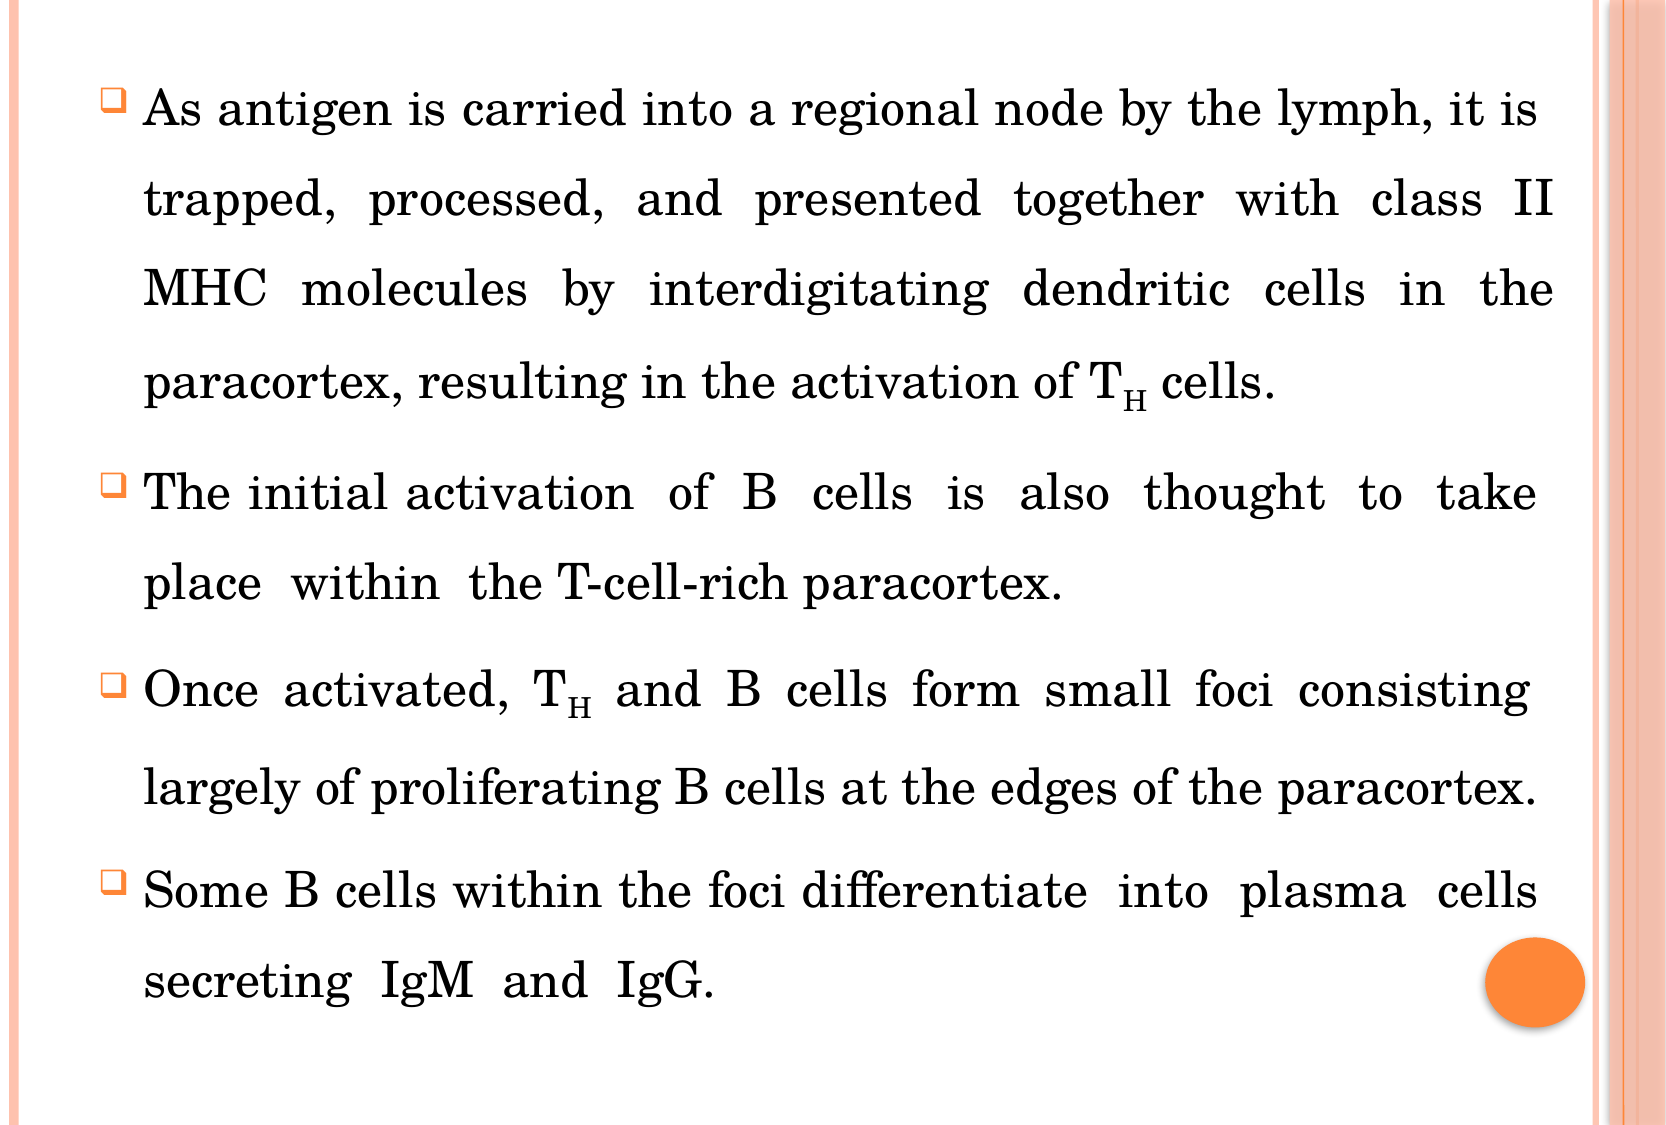

As antigen is carried into a regional node by the lymph, it is  trapped, processed, and presented together with class II MHC molecules by interdigitating dendritic cells in the paracortex, resulting in the activation of TH cells.
The initial activation  of  B  cells  is  also  thought  to  take  place  within  the T-cell-rich paracortex.
Once activated, TH and B cells form small foci consisting  largely of proliferating B cells at the edges of the paracortex.
Some B cells within the foci differentiate  into  plasma  cells  secreting  IgM  and  IgG.